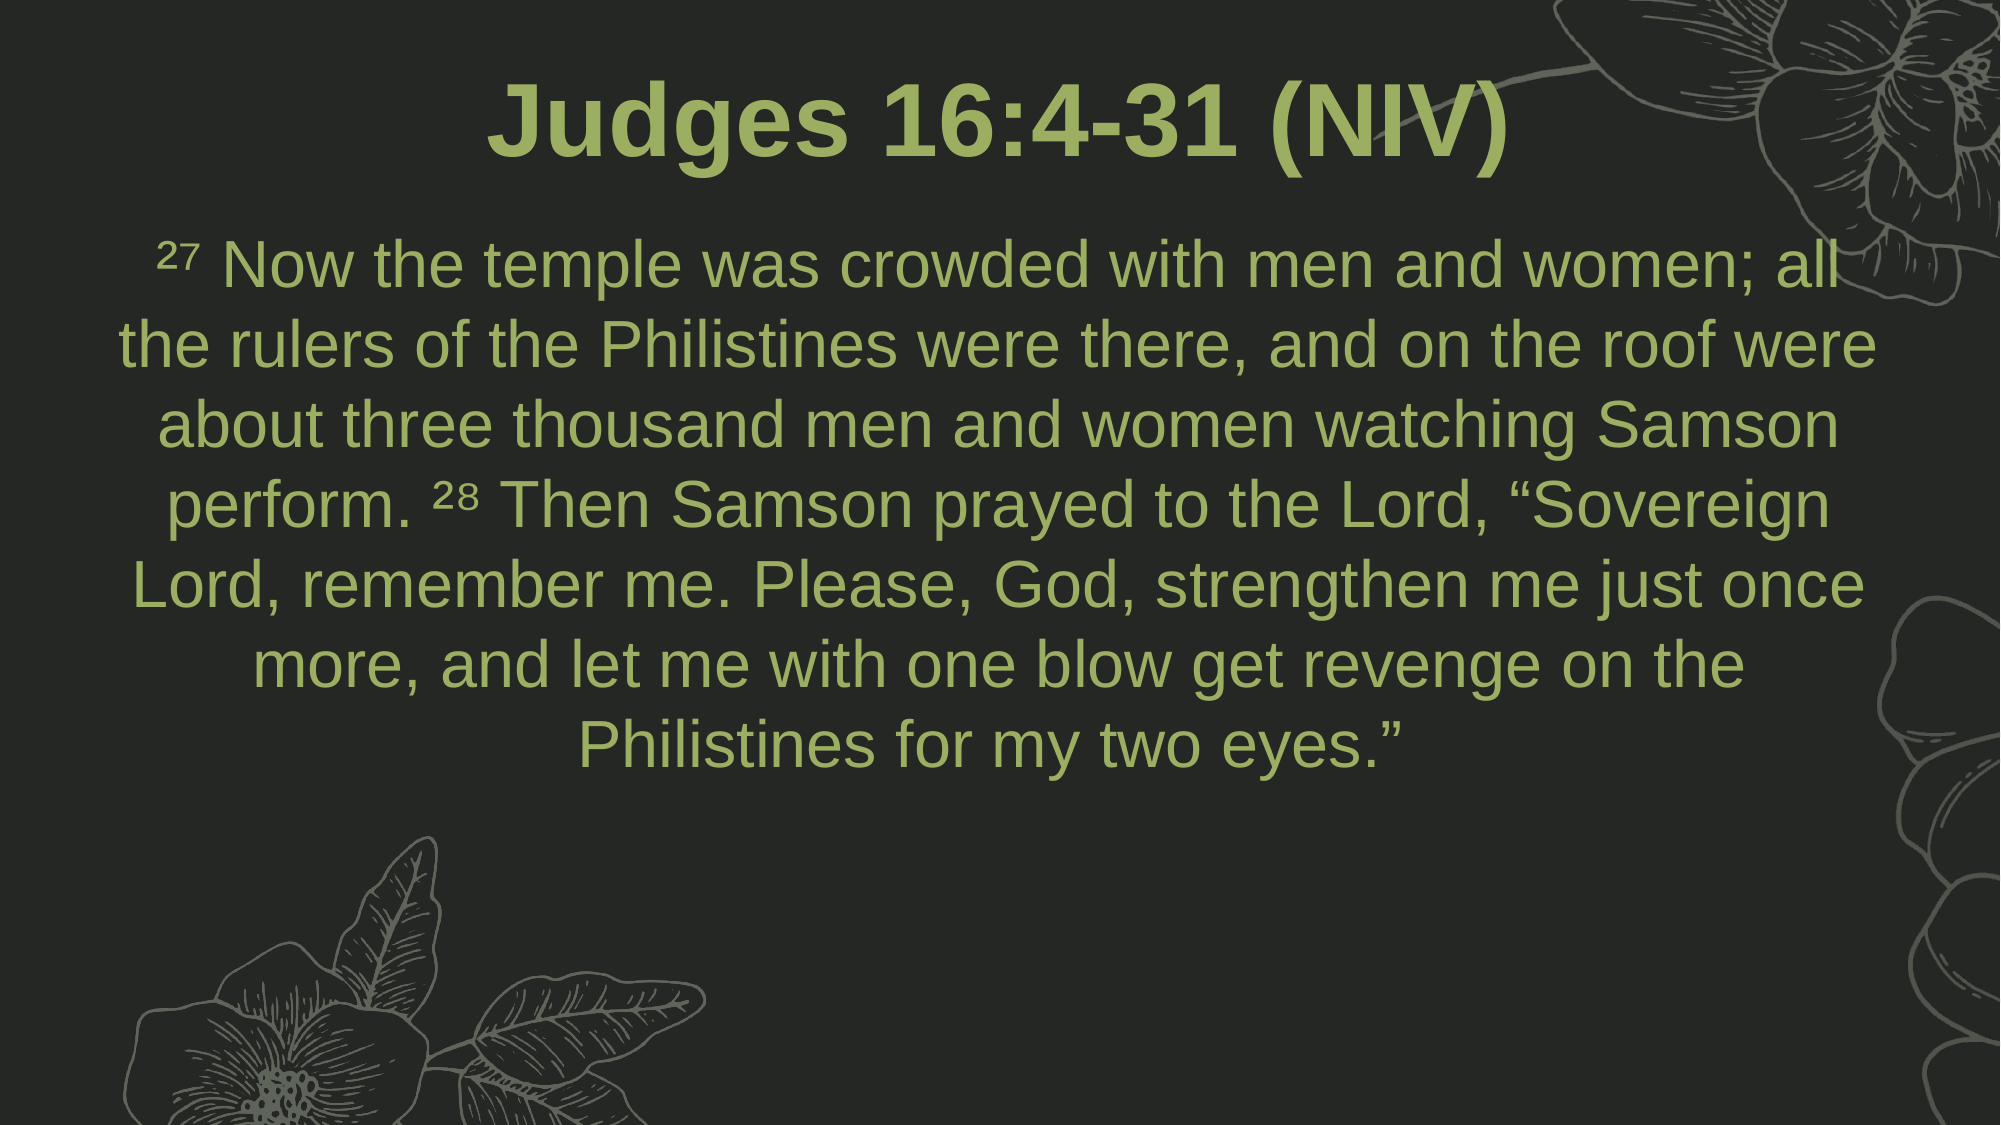

Judges 16:4-31 (NIV)
²⁷ Now the temple was crowded with men and women; all the rulers of the Philistines were there, and on the roof were about three thousand men and women watching Samson perform. ²⁸ Then Samson prayed to the Lord, “Sovereign Lord, remember me. Please, God, strengthen me just once more, and let me with one blow get revenge on the Philistines for my two eyes.”